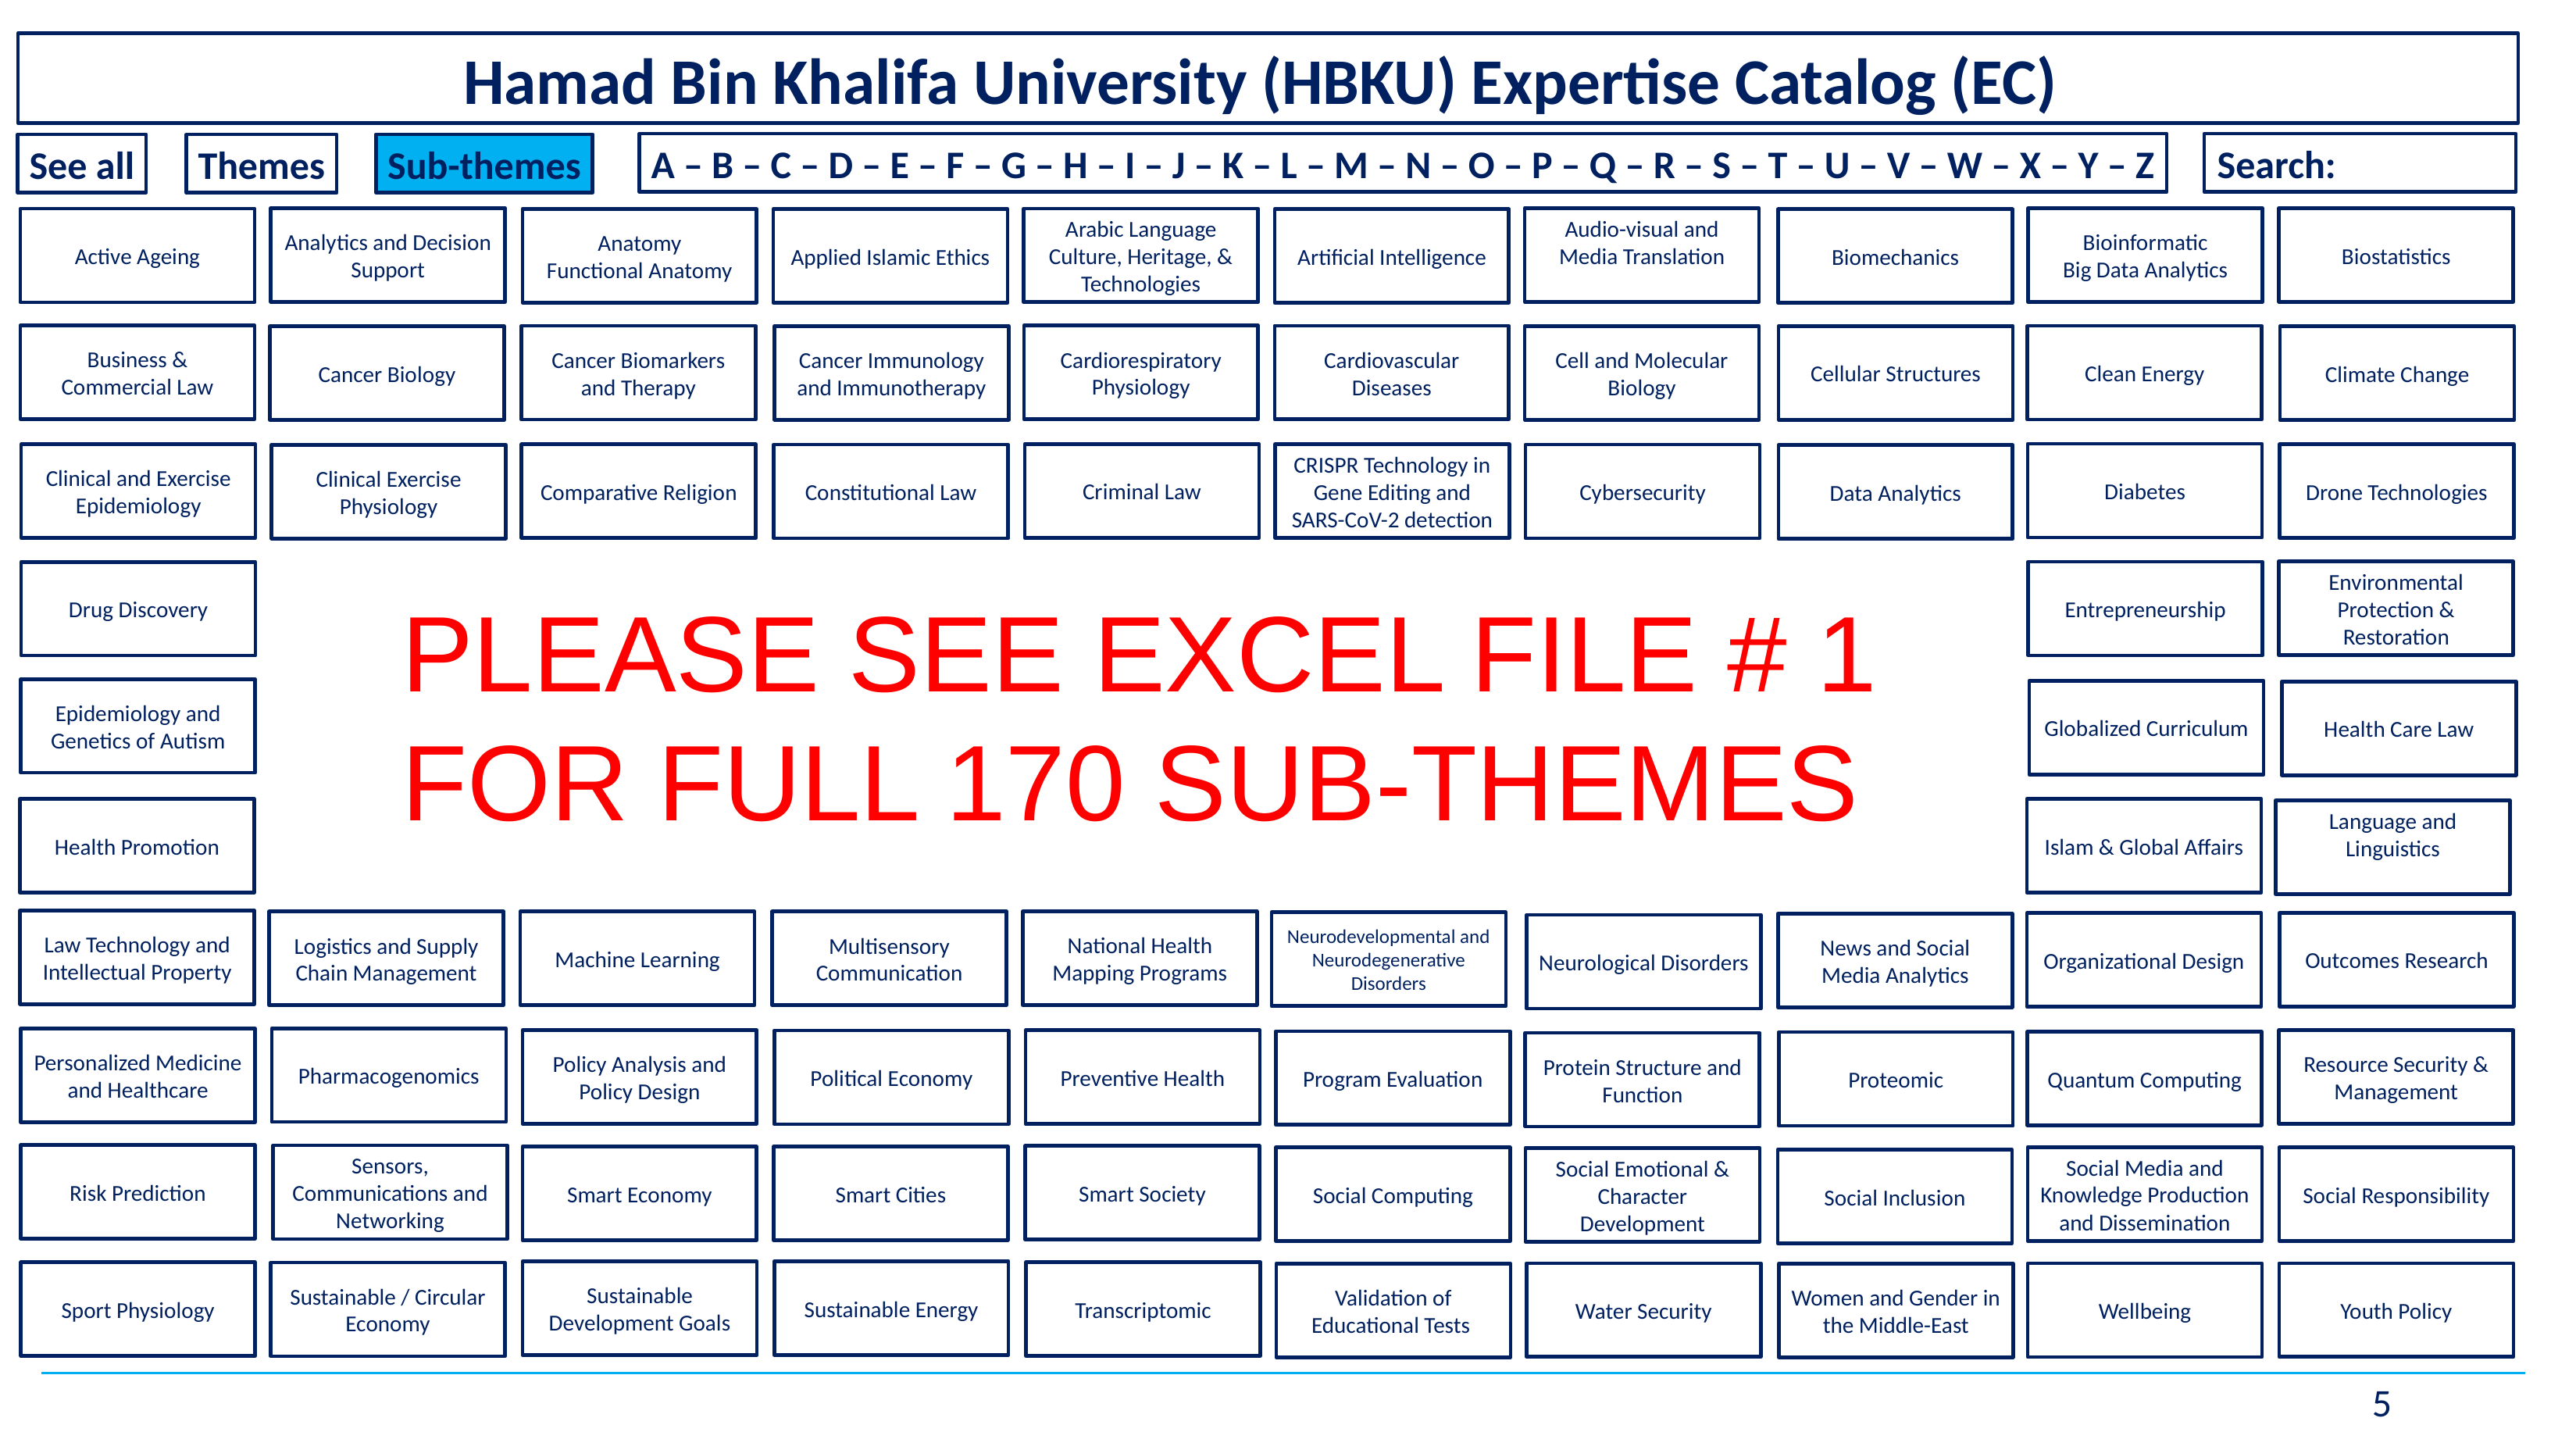

Hamad Bin Khalifa University (HBKU) Expertise Catalog (EC)
A – B – C – D – E – F – G – H – I – J – K – L – M – N – O – P – Q – R – S – T – U – V – W – X – Y – Z
Search:
See all
Sub-themes
Themes
Analytics and Decision Support
Audio-visual and Media Translation

Biostatistics
Bioinformatic
Big Data Analytics
Arabic Language Culture, Heritage, & Technologies
Active Ageing
Anatomy
Functional Anatomy
Artificial Intelligence
Applied Islamic Ethics
Biomechanics
Business & Commercial Law
Cardiorespiratory Physiology
Cardiovascular Diseases
Clean Energy
Cancer Biomarkers and Therapy
Cancer Immunology and Immunotherapy
Cell and Molecular Biology
Cellular Structures
Cancer Biology
Climate Change
Diabetes
Criminal Law
Clinical and Exercise Epidemiology
CRISPR Technology in Gene Editing and SARS-CoV-2 detection
Drone Technologies
Comparative Religion
Cybersecurity
Constitutional Law
Clinical Exercise Physiology
Data Analytics
Environmental Protection & Restoration
Entrepreneurship
Drug Discovery
PLEASE SEE EXCEL FILE # 1 FOR FULL 170 SUB-THEMES
Epidemiology and Genetics of Autism
Globalized Curriculum
Health Care Law
Islam & Global Affairs
Health Promotion
Language and Linguistics

Law Technology and Intellectual Property
National Health Mapping Programs
Machine Learning
Logistics and Supply Chain Management
Multisensory Communication
Neurodevelopmental and Neurodegenerative Disorders
Outcomes Research
Organizational Design
News and Social Media Analytics
Neurological Disorders
Pharmacogenomics
Personalized Medicine and Healthcare
Policy Analysis and Policy Design
Resource Security & Management
Preventive Health
Political Economy
Program Evaluation
Quantum Computing
Proteomic
Protein Structure and Function
Risk Prediction
Sensors, Communications and Networking
Smart Society
Smart Cities
Smart Economy
Social Media and Knowledge Production and Dissemination
Social Responsibility
Social Computing
Social Emotional & Character Development
Social Inclusion
Sustainable Energy
Sustainable Development Goals
Sport Physiology
Transcriptomic
Sustainable / Circular Economy
Water Security
Youth Policy
Wellbeing
Women and Gender in the Middle-East
Validation of Educational Tests
5